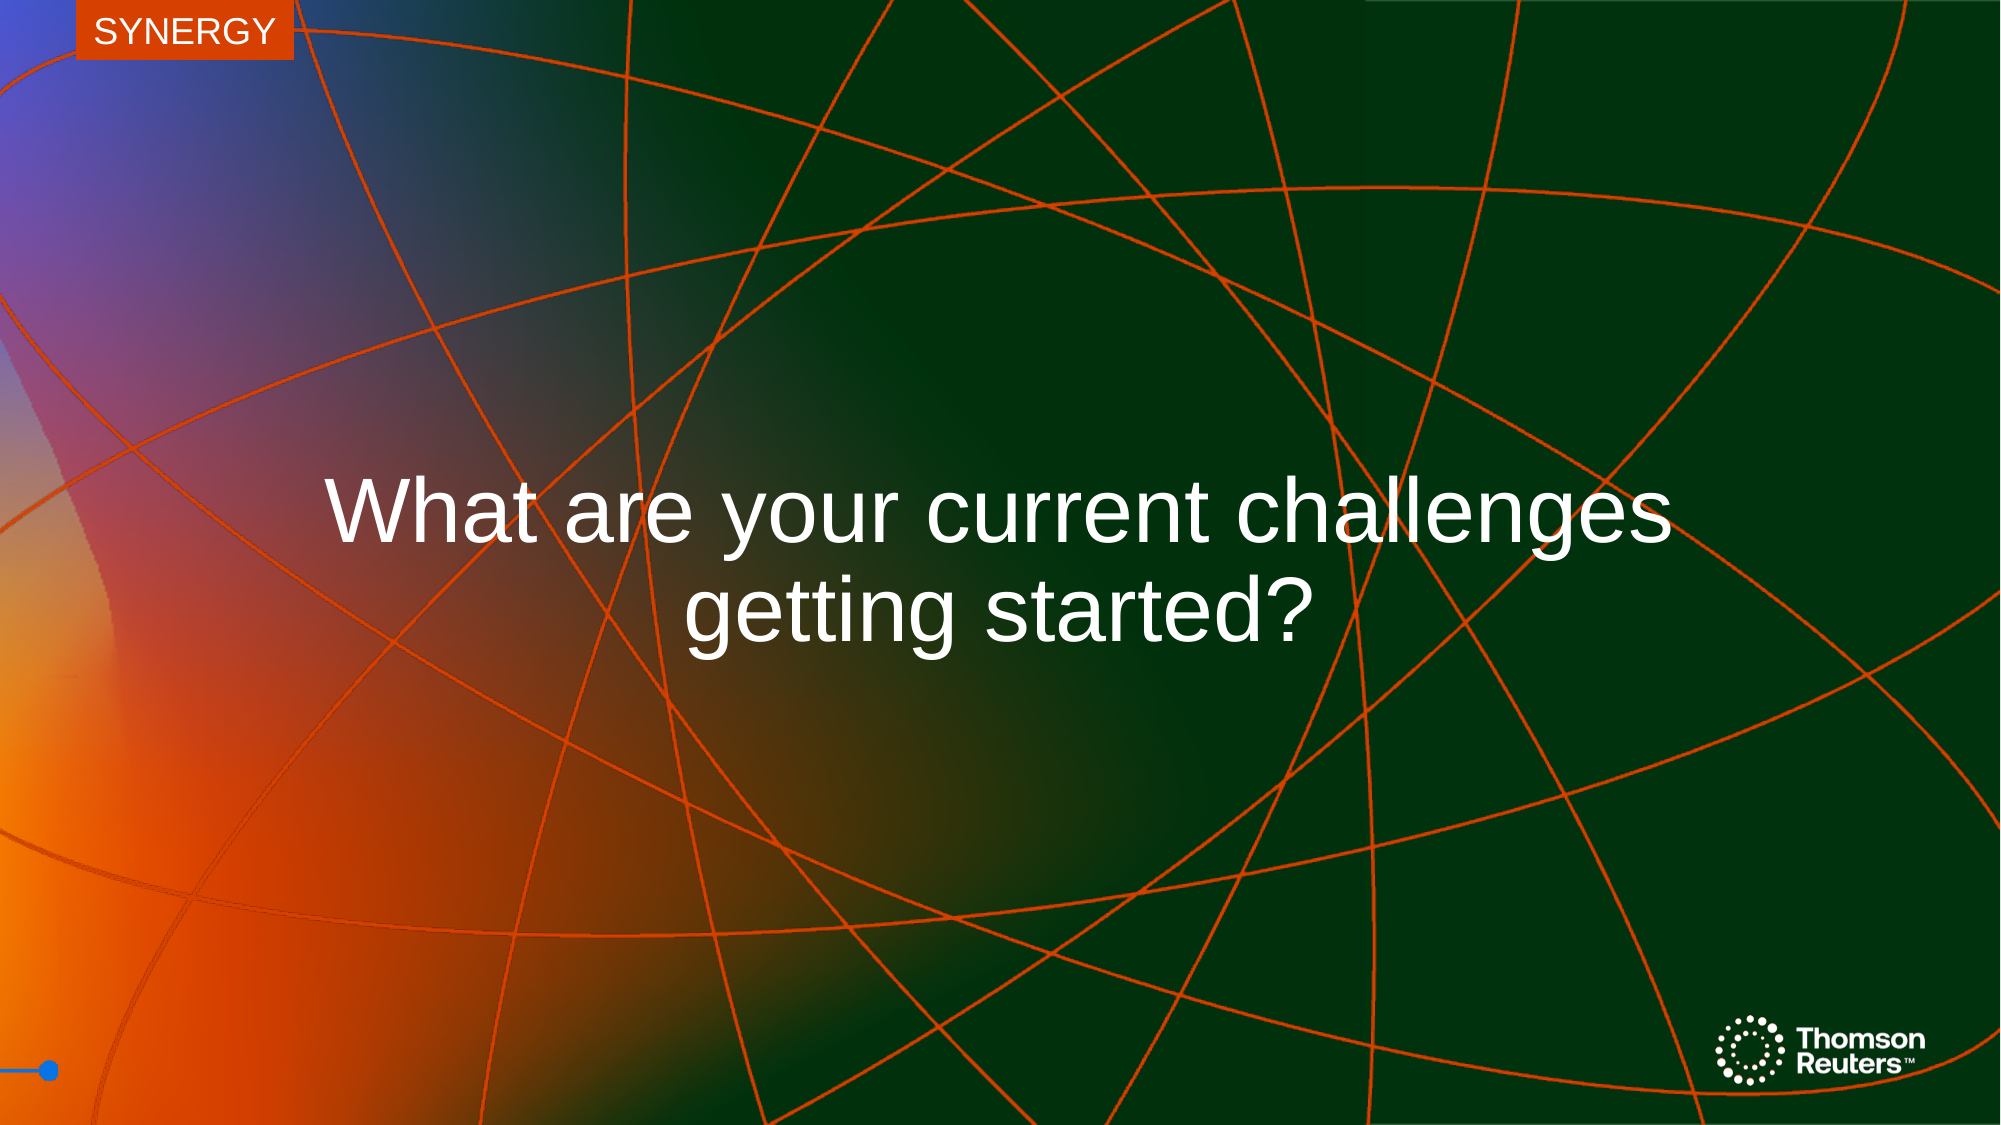

# What are your current challenges getting started?